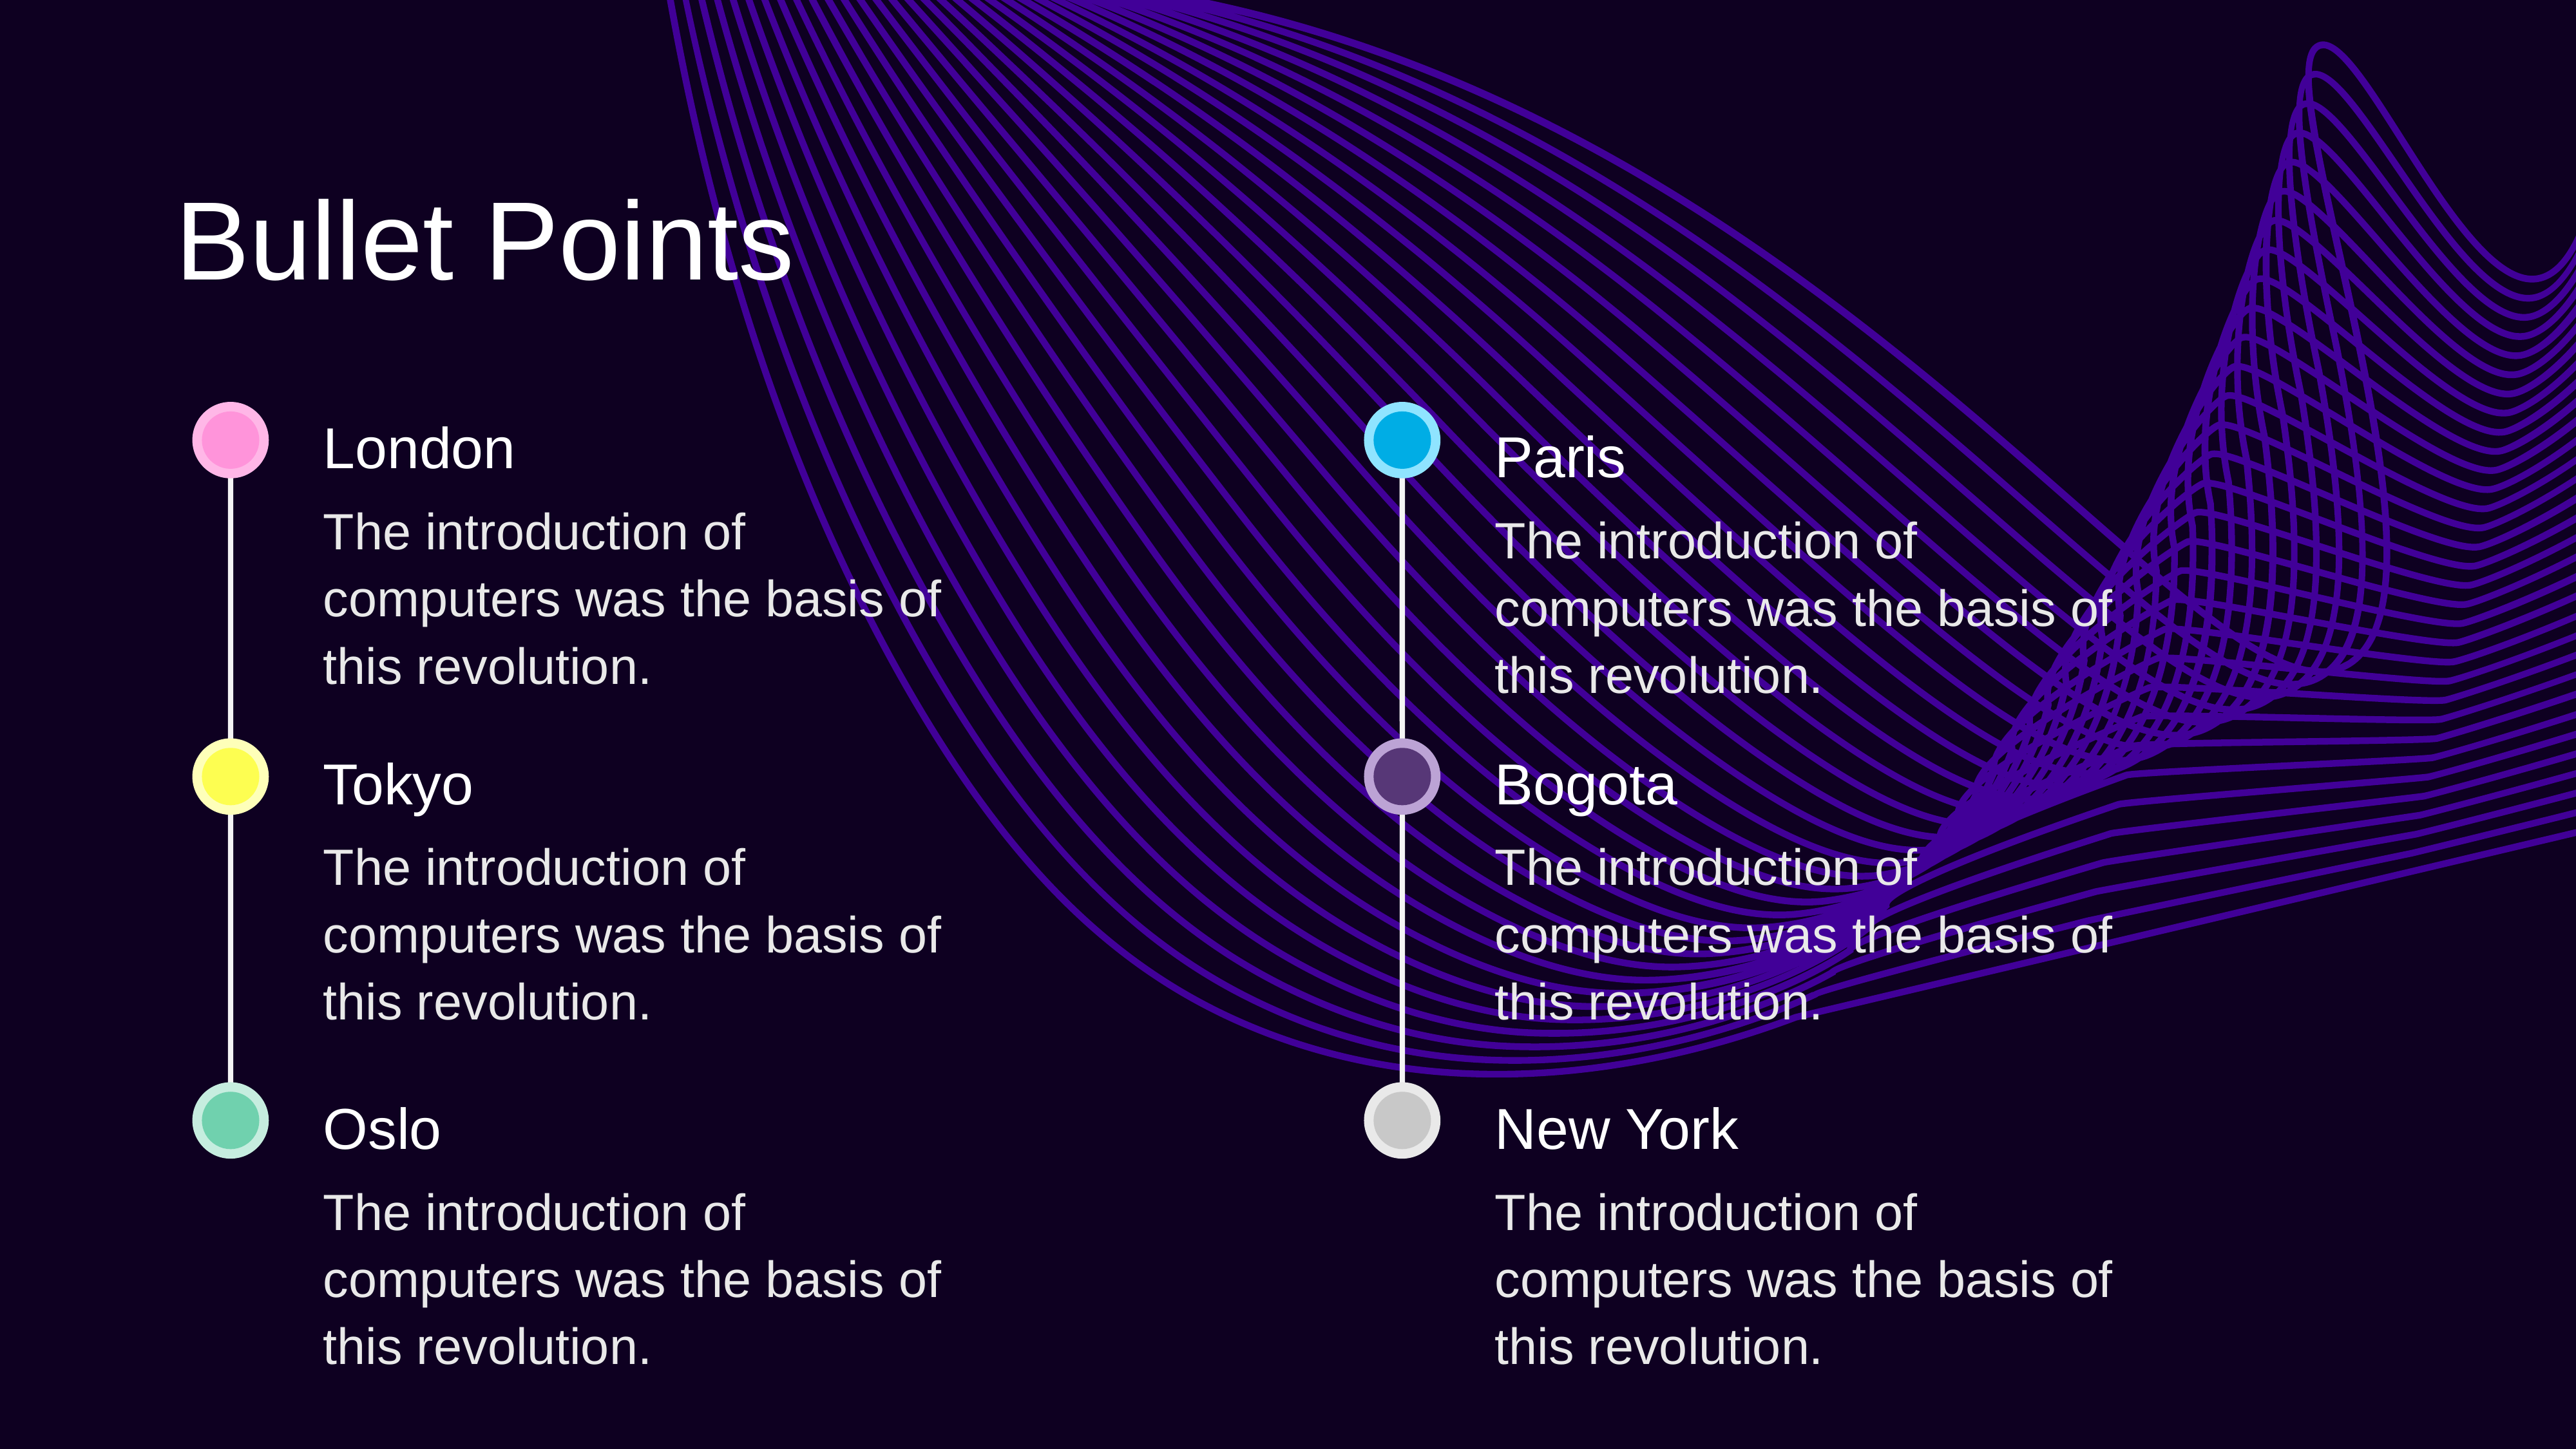

Bullet Points

London

Paris

The introduction of computers was the basis of this revolution.
The introduction of computers was the basis of this revolution.
Tokyo
Bogota

The introduction of computers was the basis of this revolution.
The introduction of computers was the basis of this revolution.

Oslo
New York
The introduction of computers was the basis of this revolution.
The introduction of computers was the basis of this revolution.